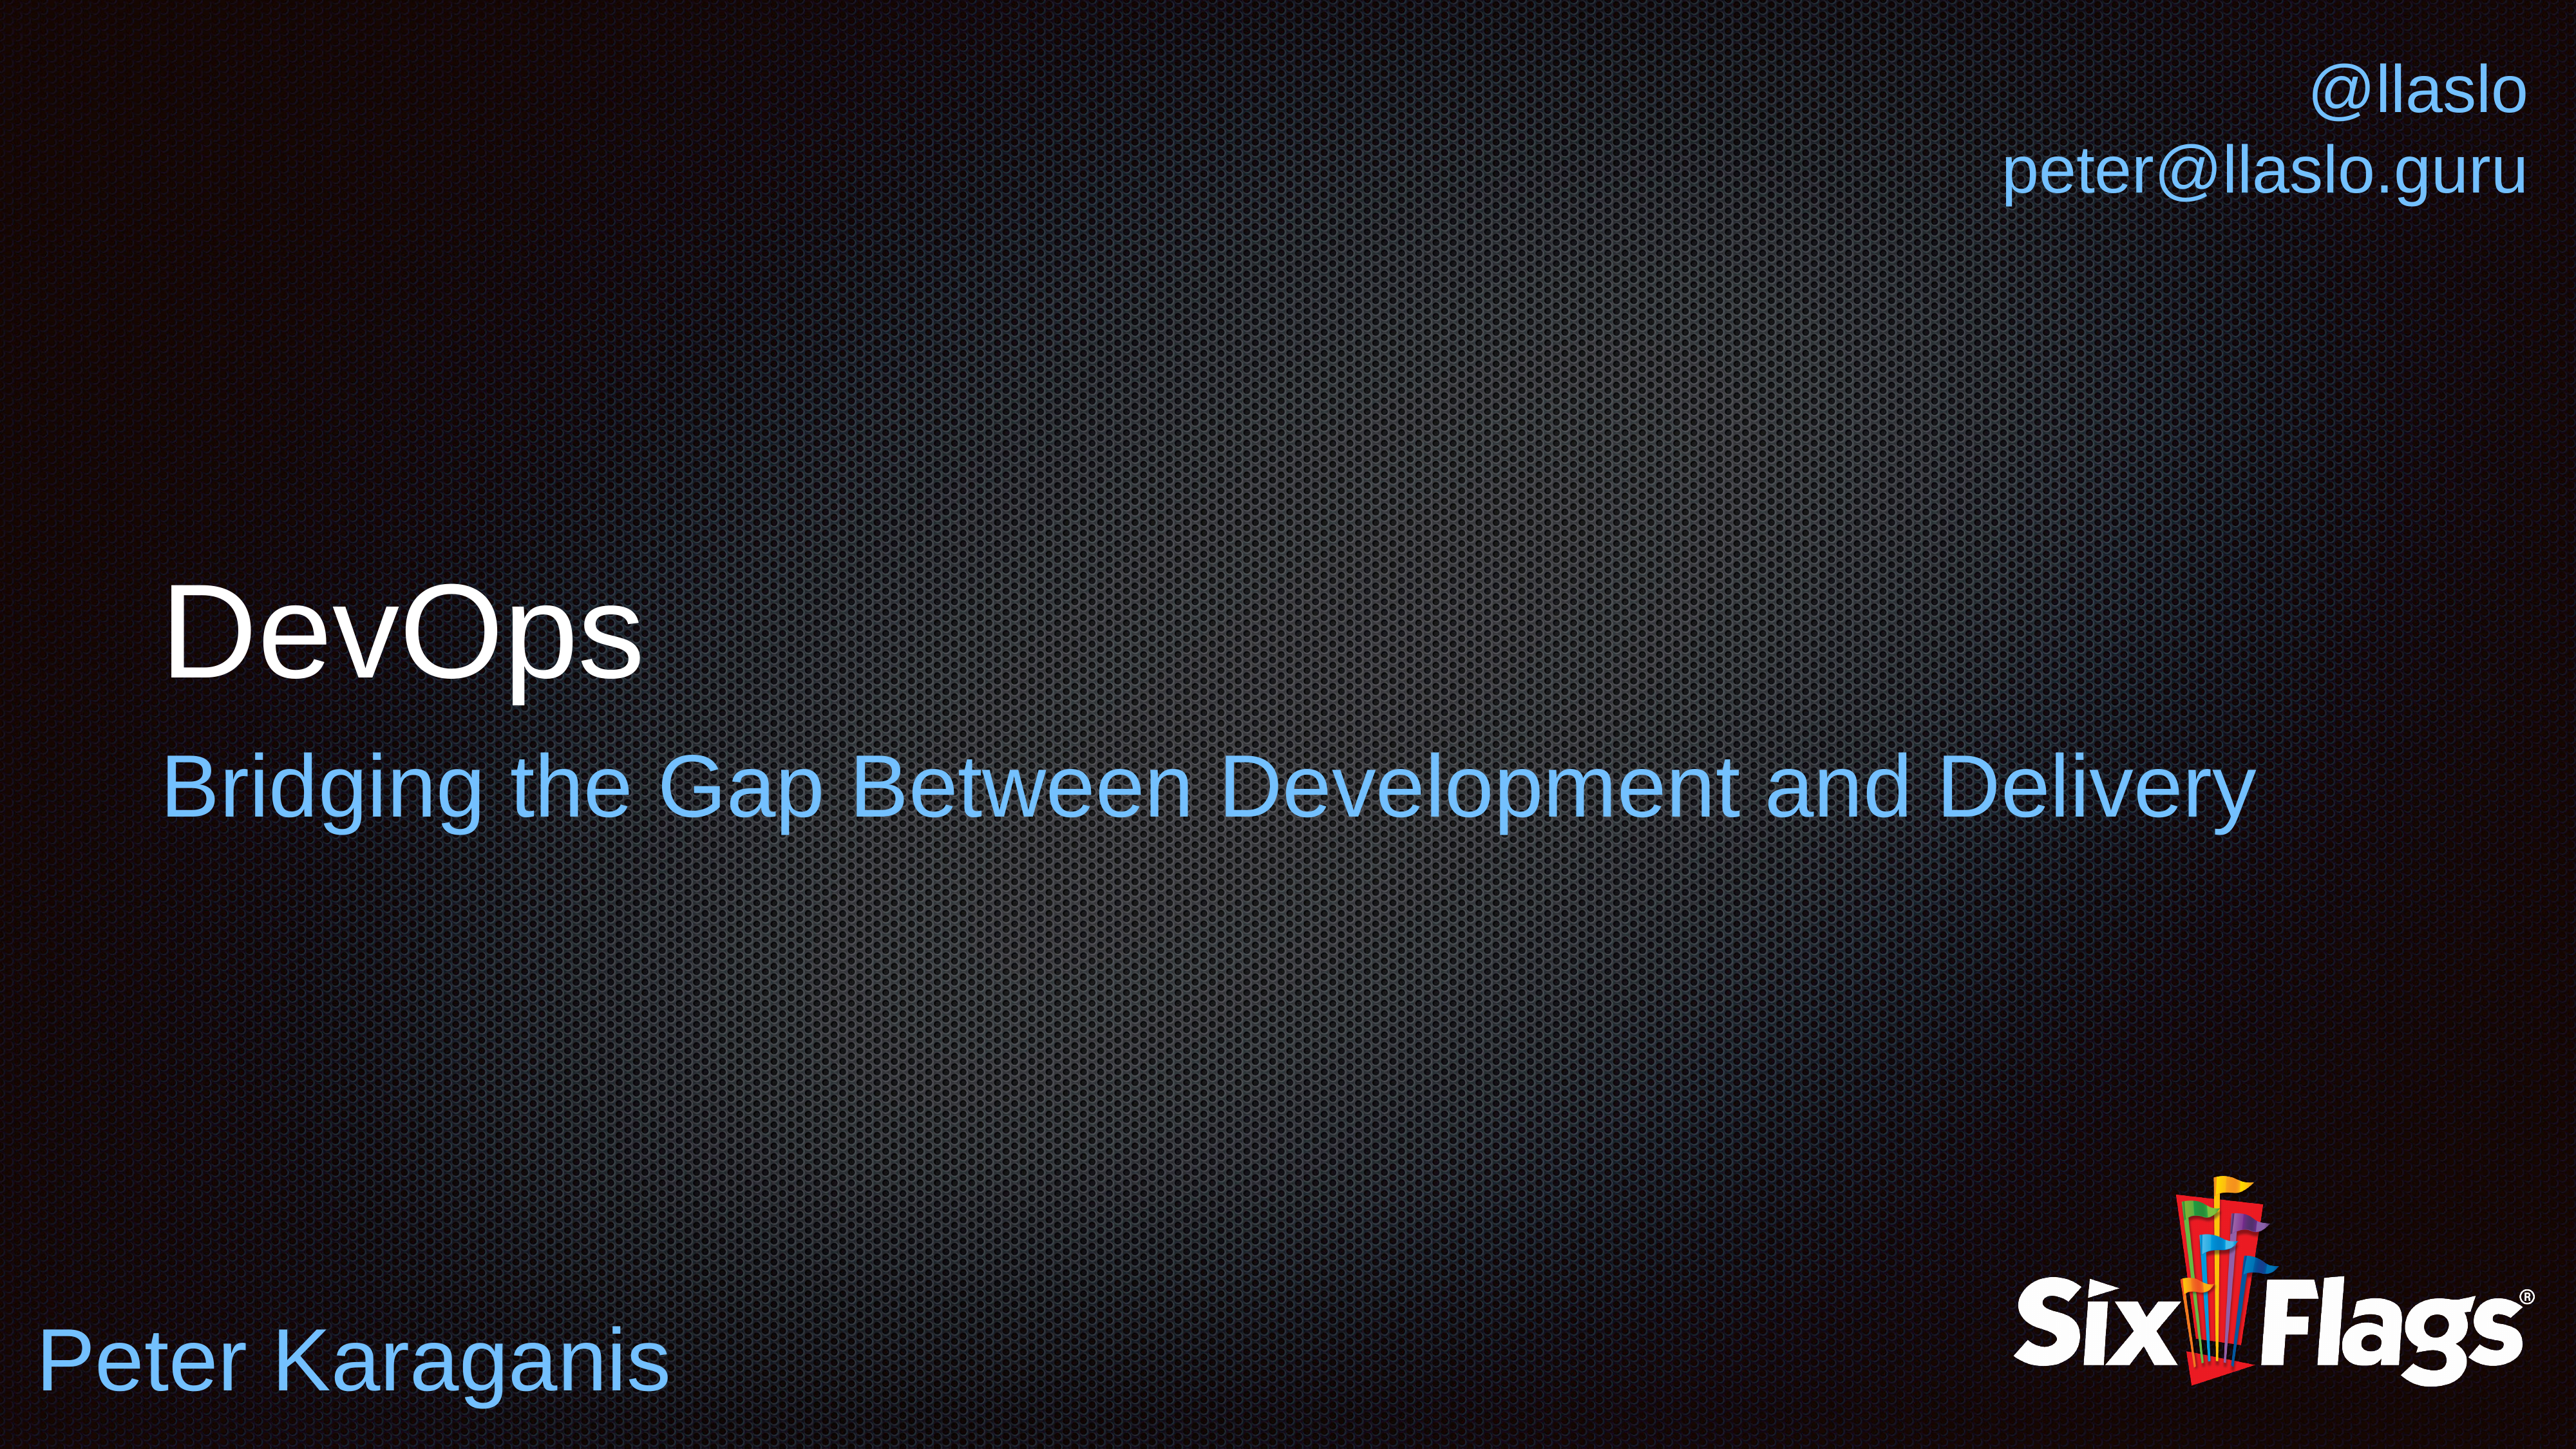

@llaslo
peter@llaslo.guru
# DevOps
Bridging the Gap Between Development and Delivery
Peter Karaganis